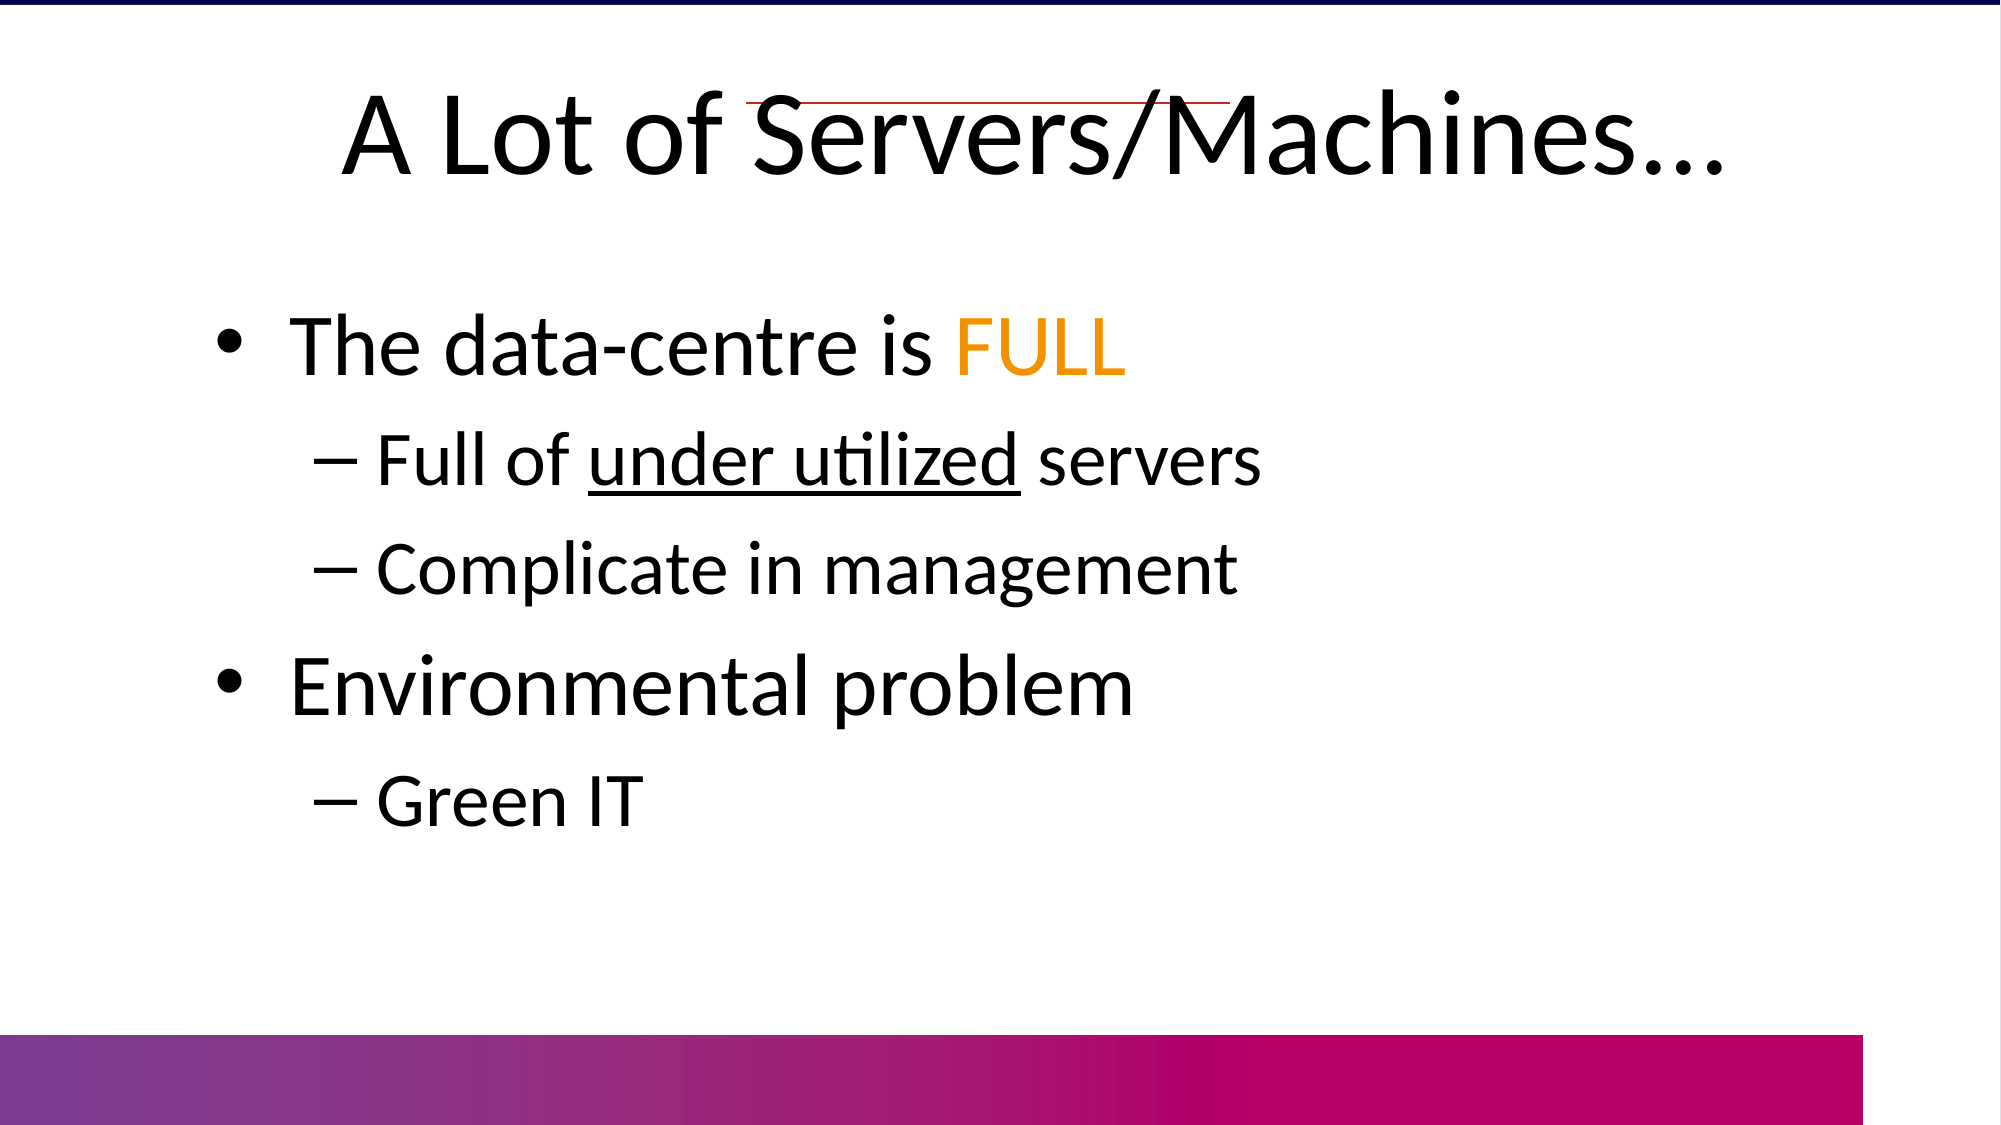

A Lot of Servers/Machines...
The data-centre is FULL
Full of under utilized servers
Complicate in management
Environmental problem
Green IT
9